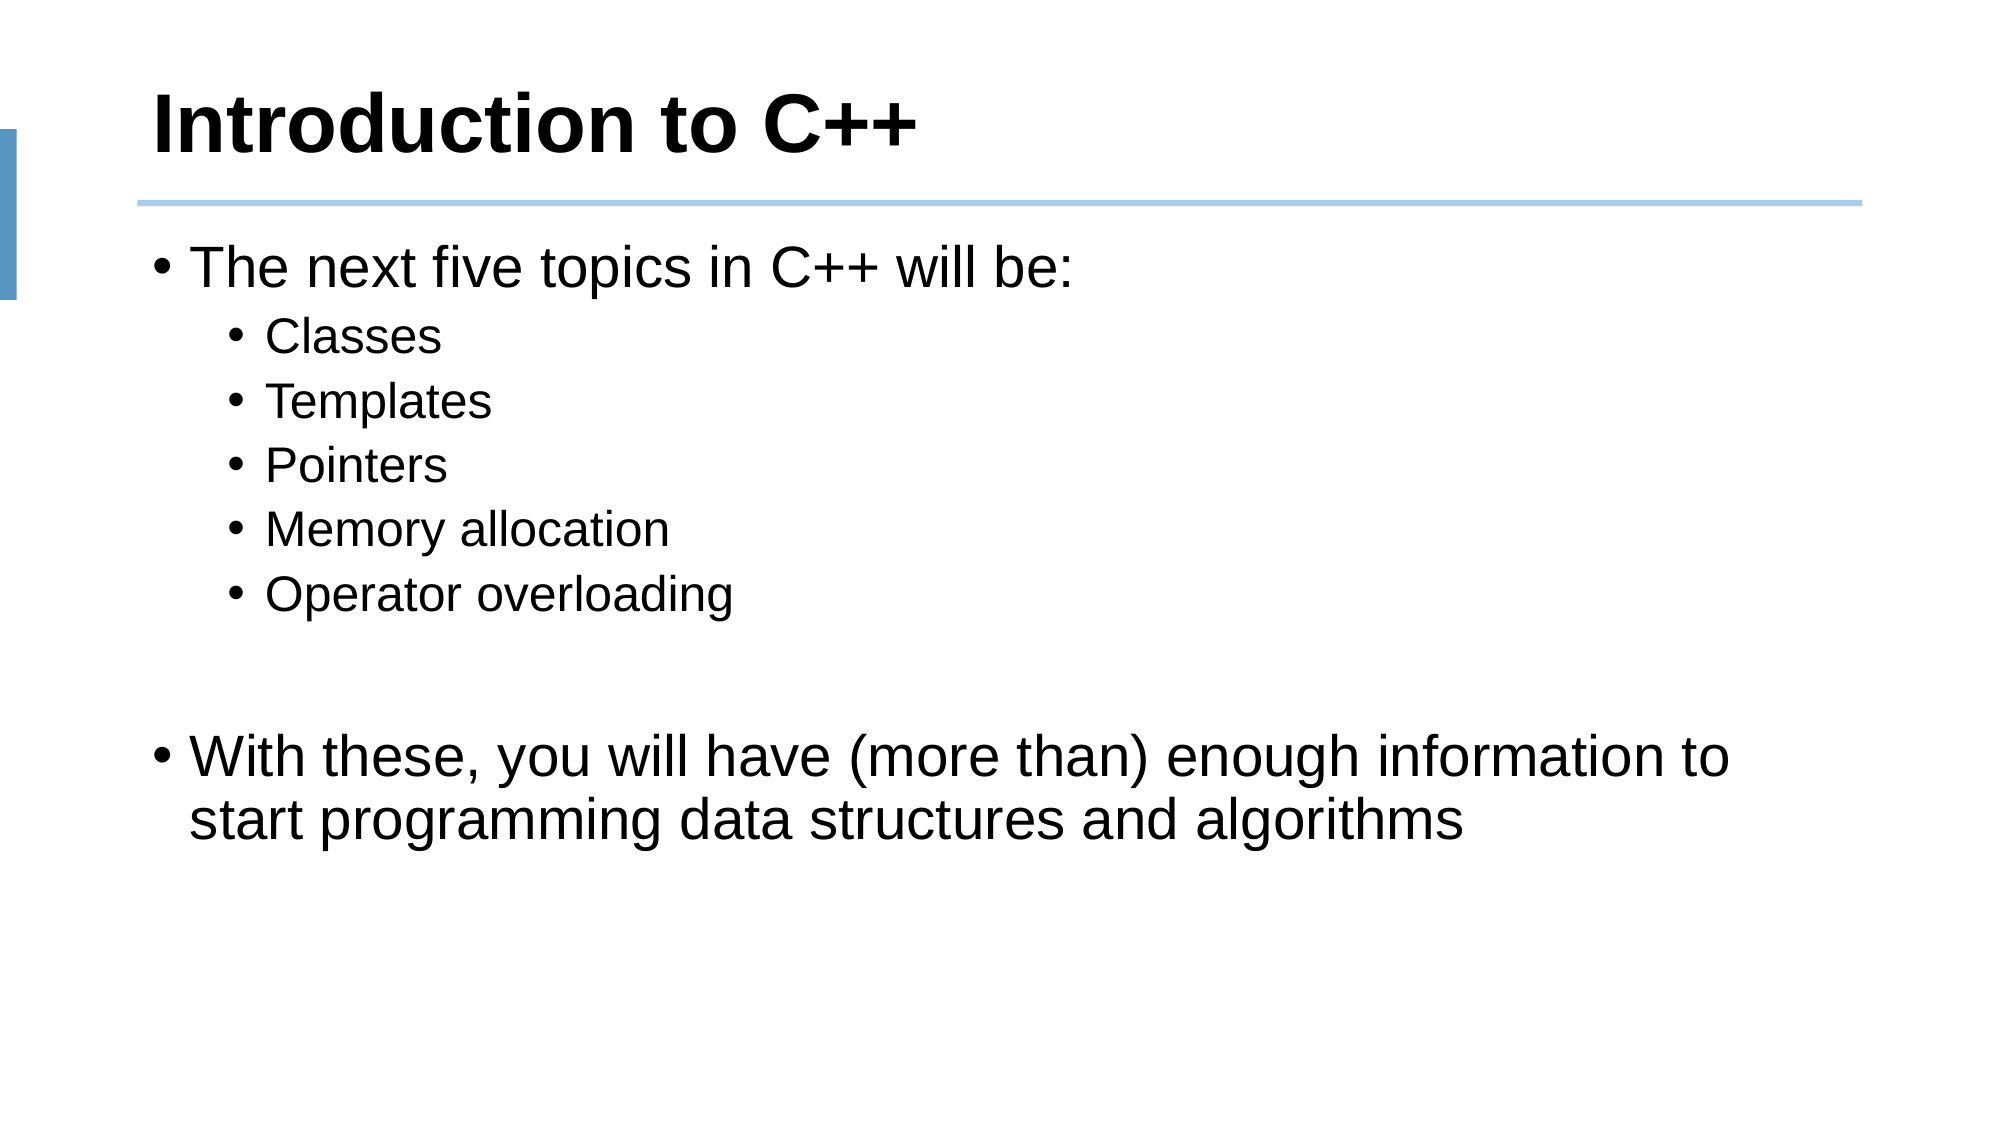

# Introduction to C++
The next five topics in C++ will be:
Classes
Templates
Pointers
Memory allocation
Operator overloading

With these, you will have (more than) enough information to start programming data structures and algorithms